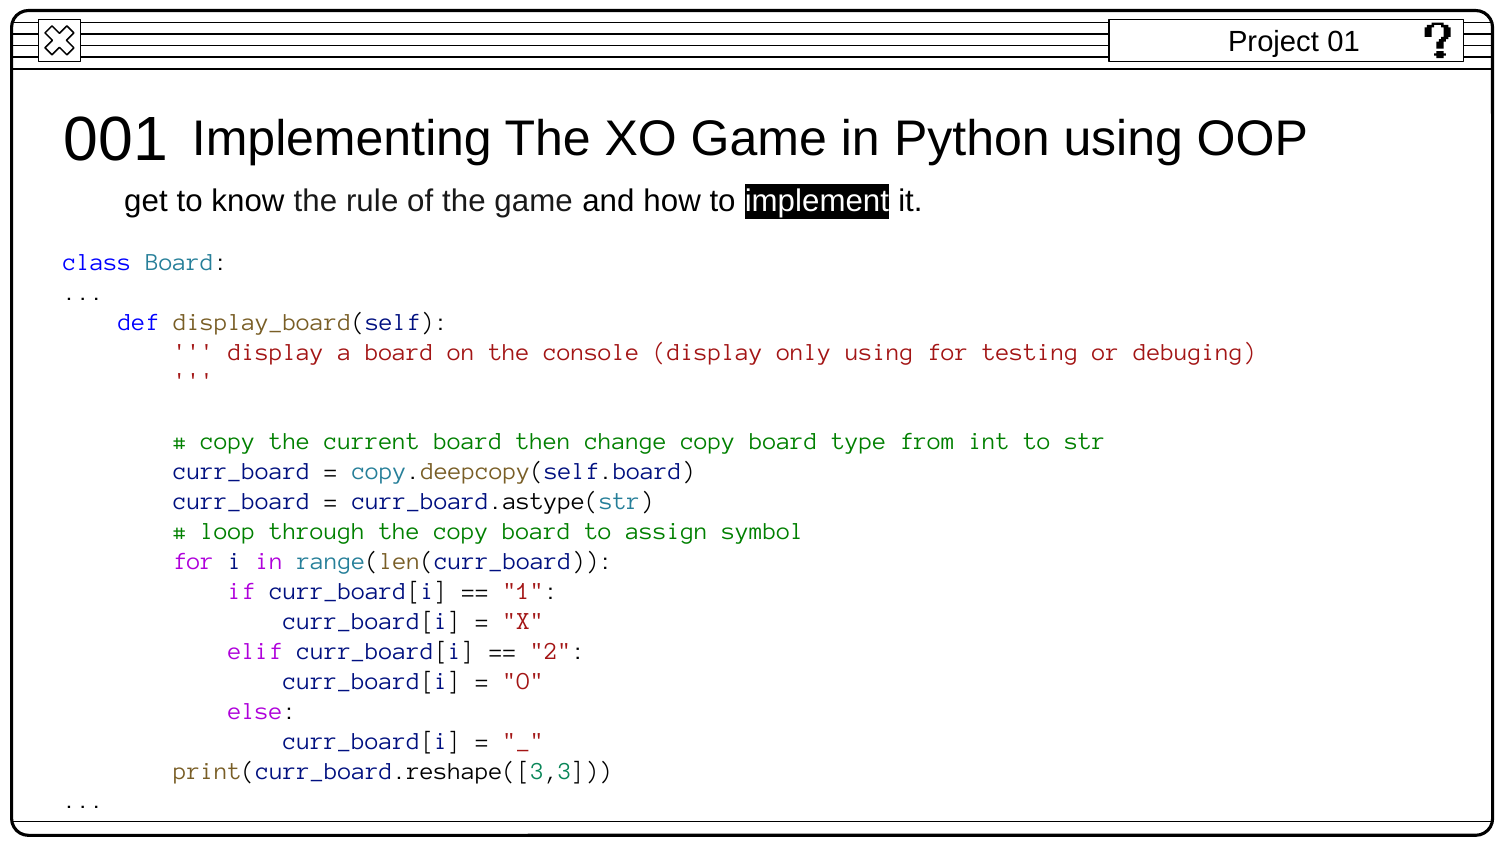

Project 01
001
Implementing The XO Game in Python using OOP
get to know the rule of the game and how to implement it.
class Board:
...
    def display_board(self):
        ''' display a board on the console (display only using for testing or debuging)
        '''
        # copy the current board then change copy board type from int to str
        curr_board = copy.deepcopy(self.board)
        curr_board = curr_board.astype(str)
        # loop through the copy board to assign symbol
        for i in range(len(curr_board)):
            if curr_board[i] == "1":
                curr_board[i] = "X"
            elif curr_board[i] == "2":
                curr_board[i] = "O"
            else:
                curr_board[i] = "_"
        print(curr_board.reshape([3,3]))
...